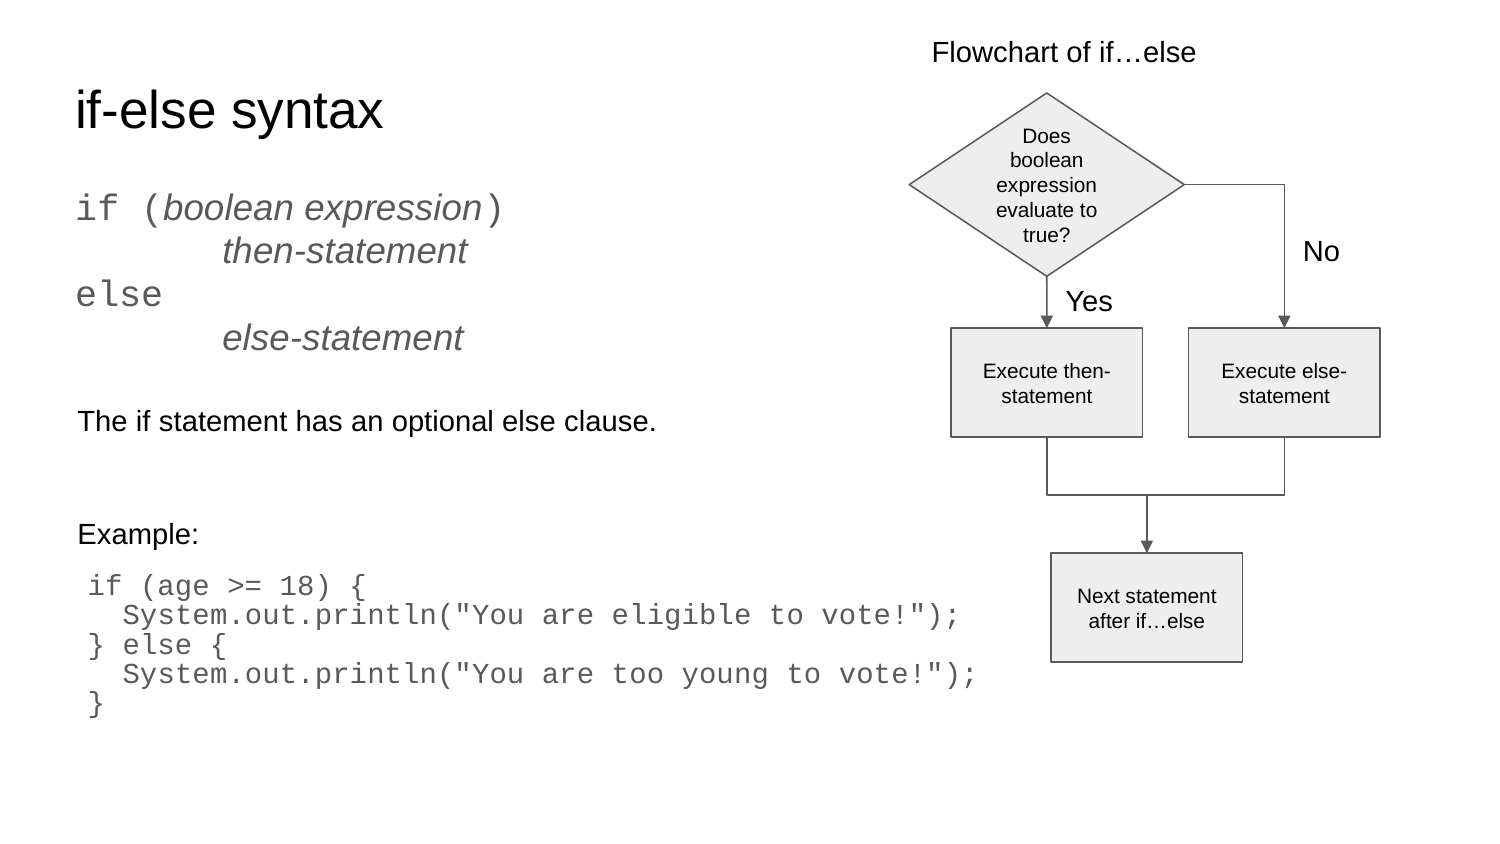

Flowchart of if…else
# if-else syntax
Does boolean expression evaluate to true?
if (boolean expression)
	then-statement
else
	else-statement
No
Yes
Execute then-statement
Execute else-statement
The if statement has an optional else clause.
Example:
Next statement after if…else
if (age >= 18) {
  System.out.println("You are eligible to vote!");
} else {
  System.out.println("You are too young to vote!");
}